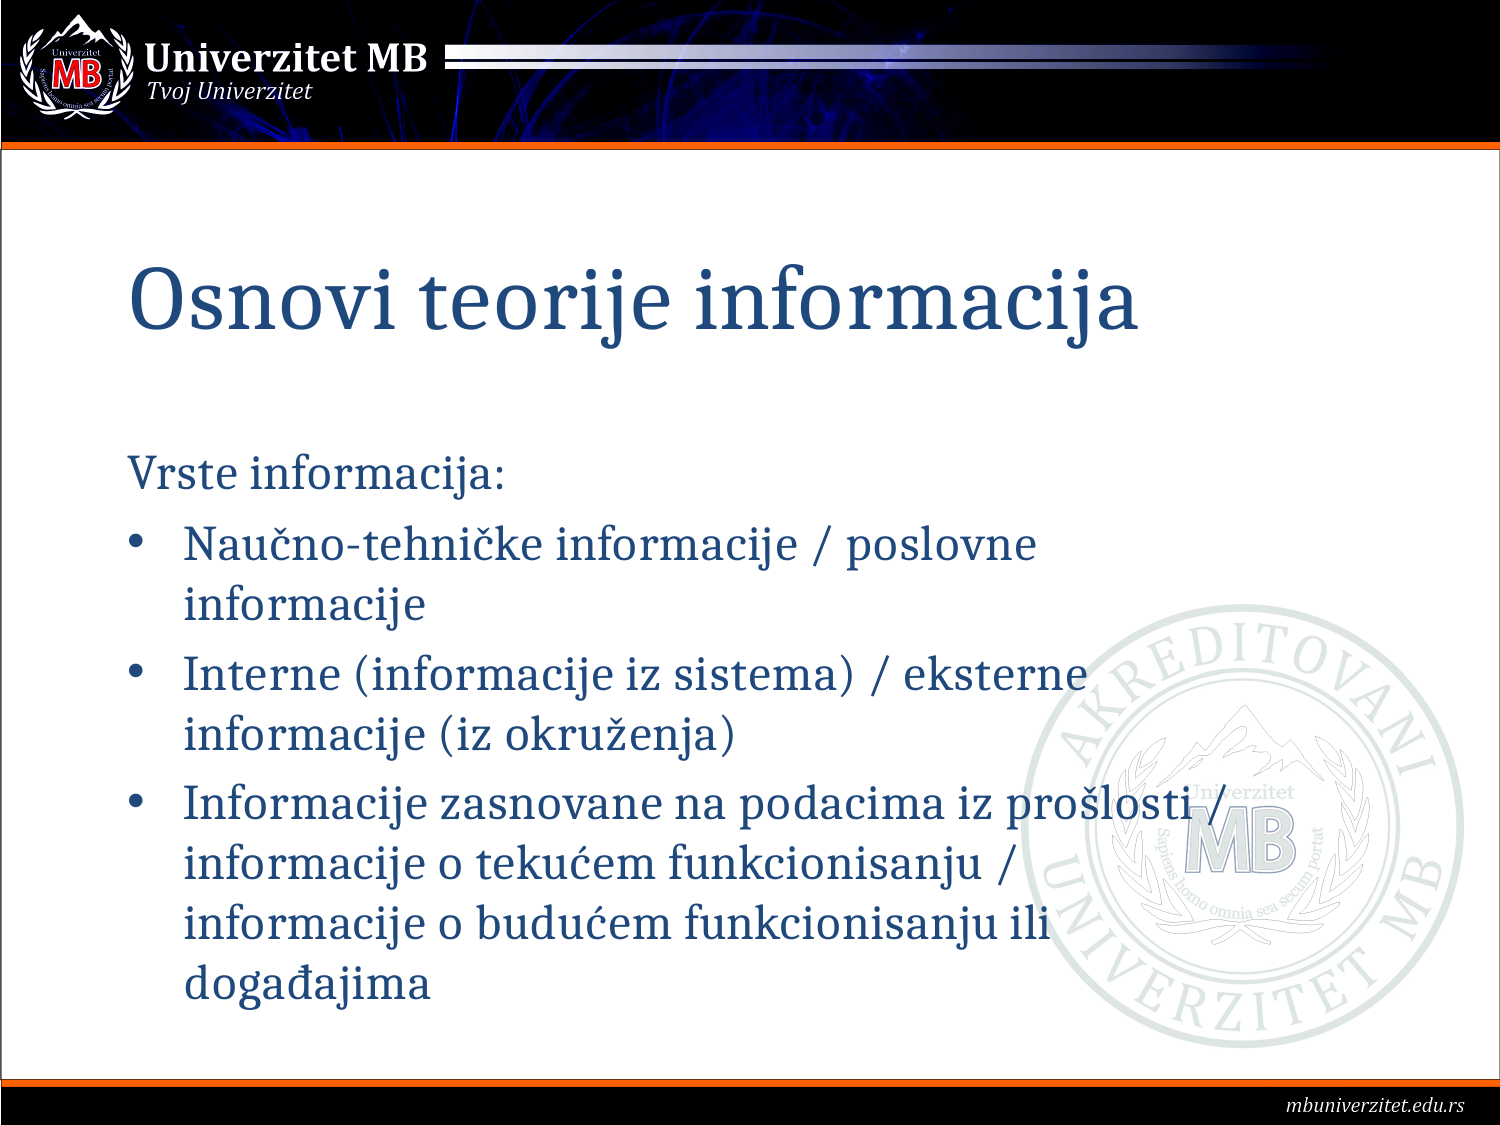

# Osnovi teorije informacija
Vrste informacija:
Naučno-tehničke informacije / poslovne informacije
Interne (informacije iz sistema) / eksterne informacije (iz okruženja)
Informacije zasnovane na podacima iz prošlosti / informacije o tekućem funkcionisanju / informacije o budućem funkcionisanju ili događajima